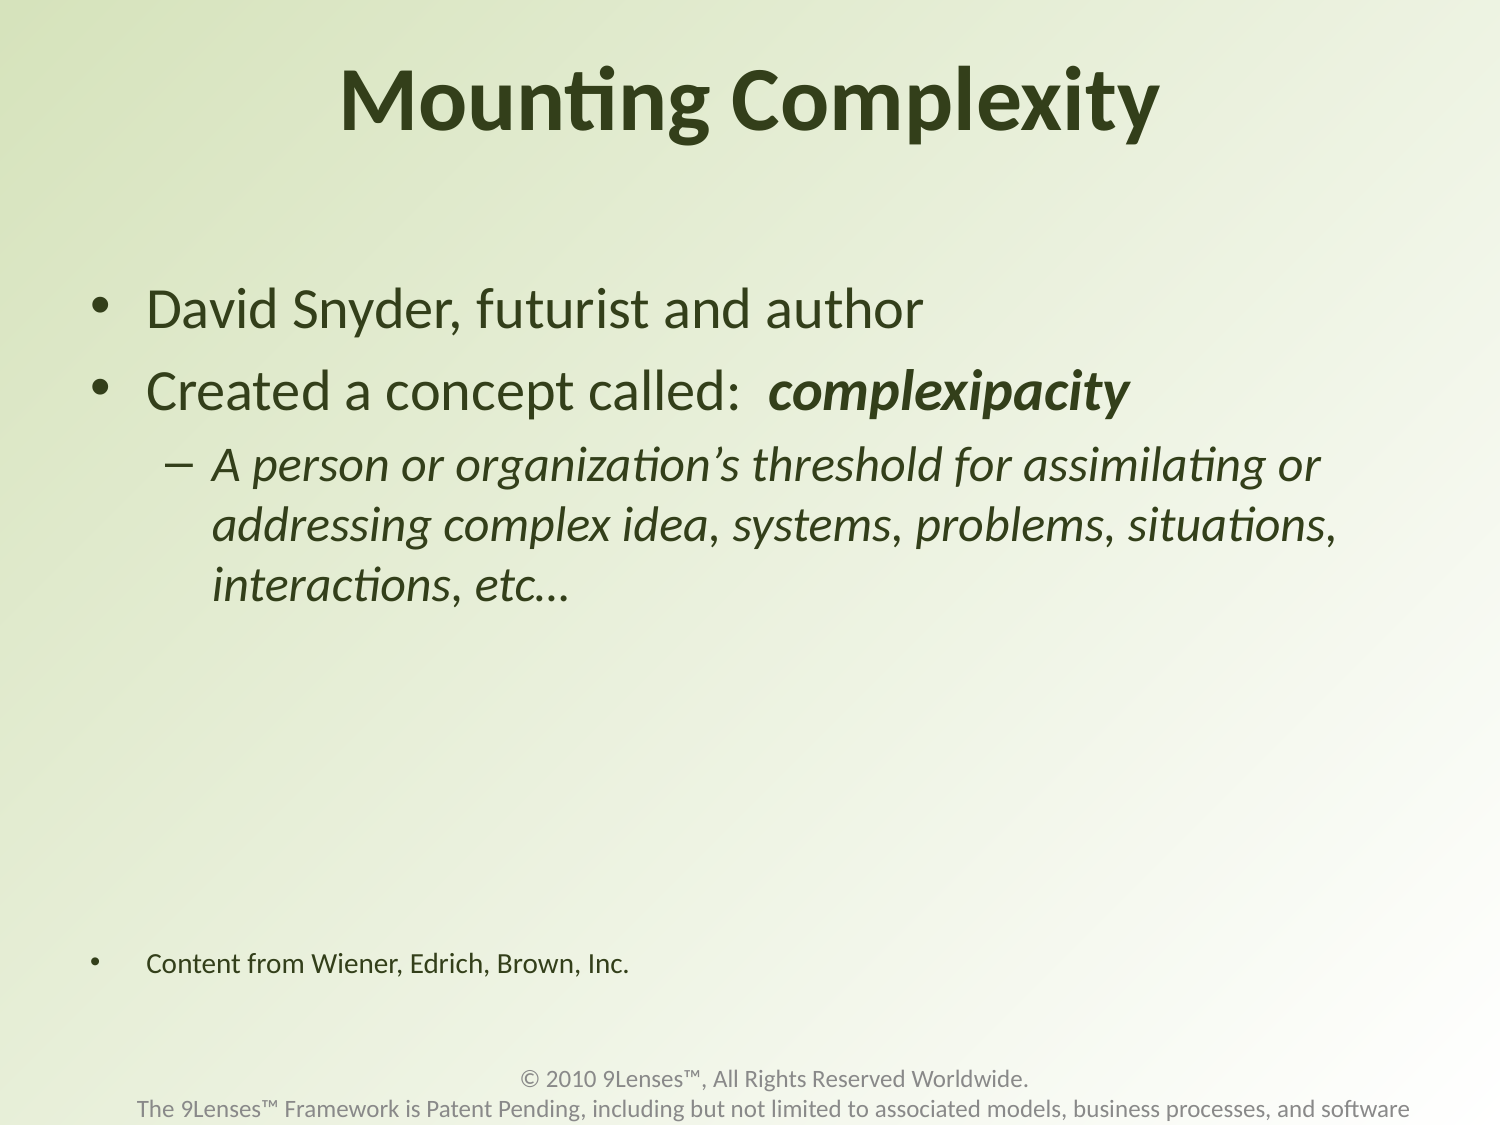

# Mounting Complexity
David Snyder, futurist and author
Created a concept called:  complexipacity
A person or organization’s threshold for assimilating or addressing complex idea, systems, problems, situations, interactions, etc…

Content from Wiener, Edrich, Brown, Inc.